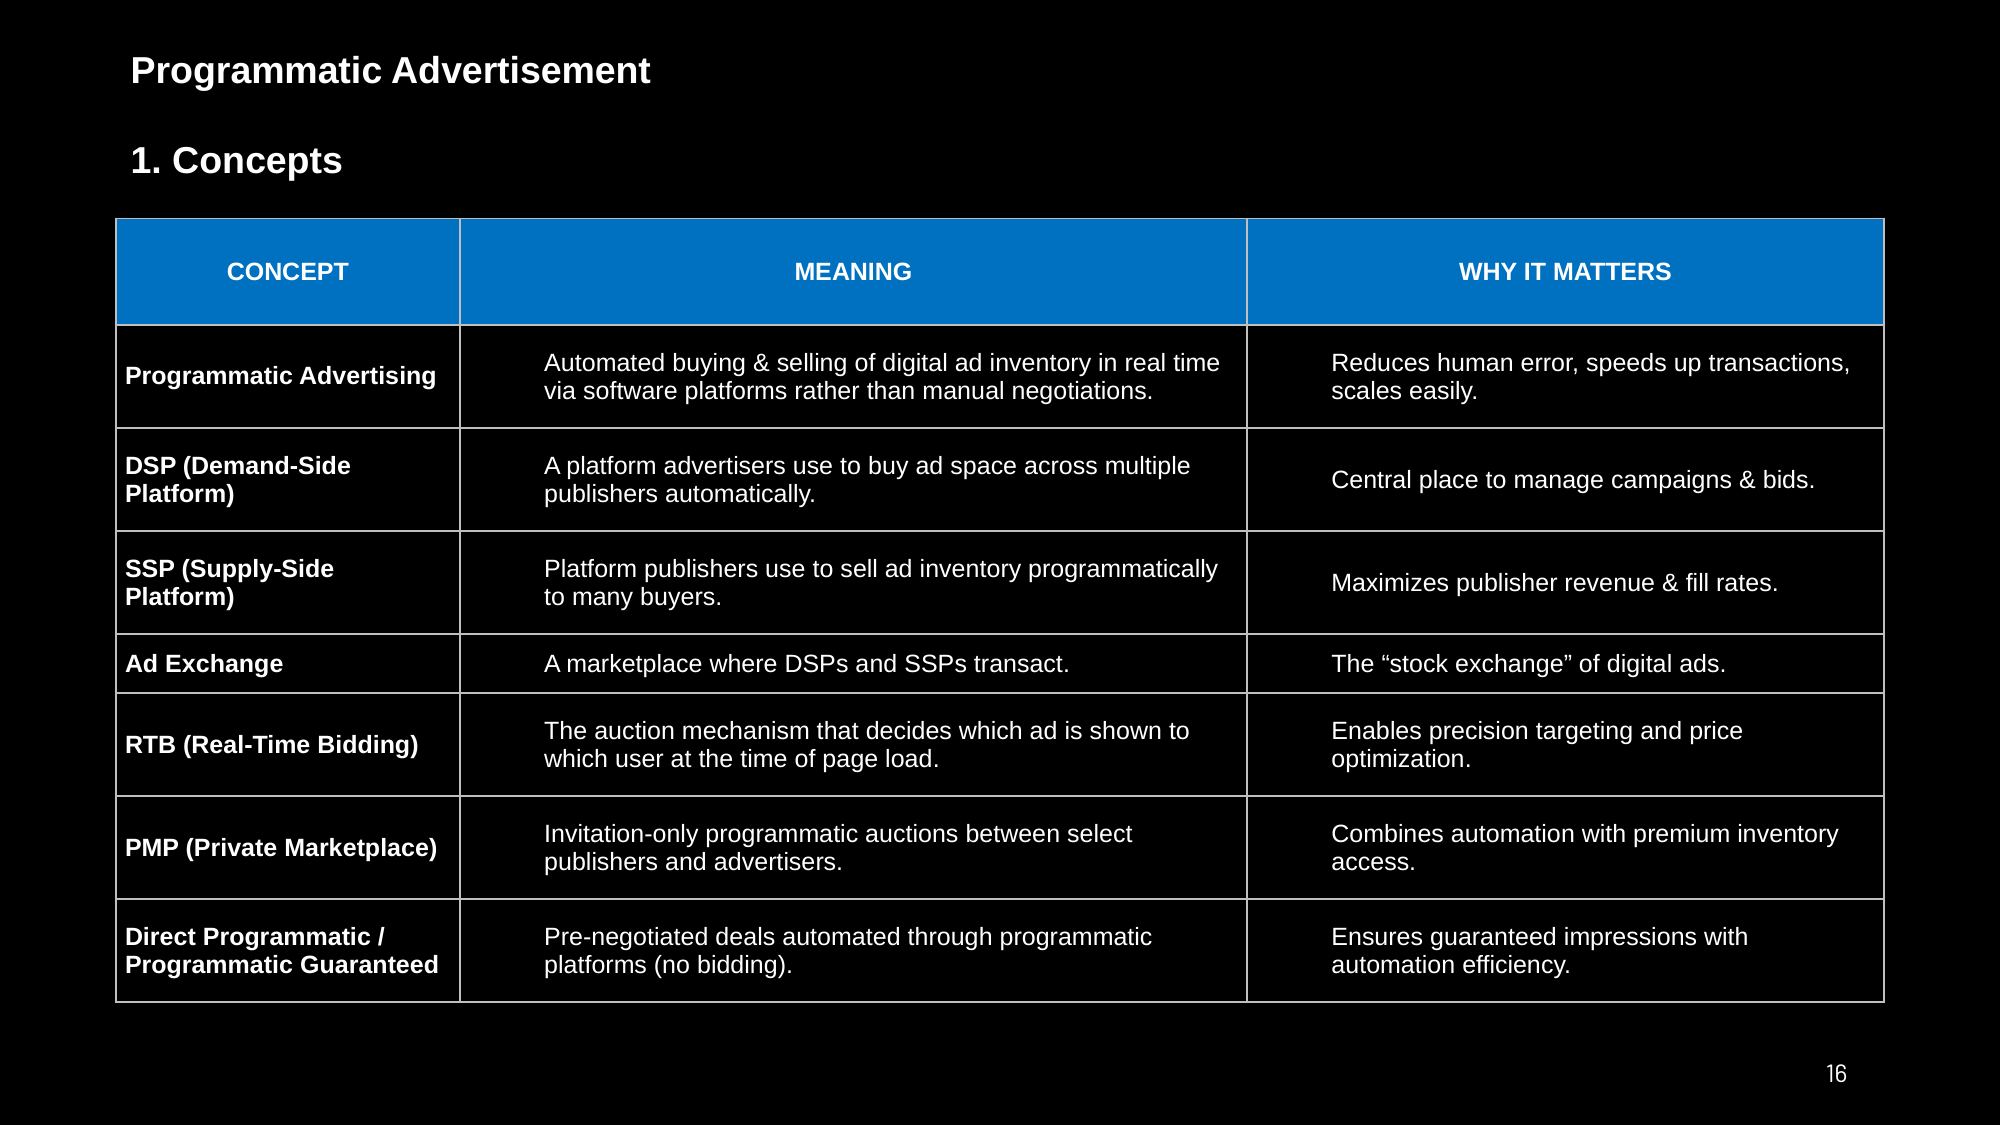

Programmatic Advertisement

1. Concepts
| CONCEPT | MEANING | WHY IT MATTERS |
| --- | --- | --- |
| Programmatic Advertising | Automated buying & selling of digital ad inventory in real time via software platforms rather than manual negotiations. | Reduces human error, speeds up transactions, scales easily. |
| DSP (Demand-Side Platform) | A platform advertisers use to buy ad space across multiple publishers automatically. | Central place to manage campaigns & bids. |
| SSP (Supply-Side Platform) | Platform publishers use to sell ad inventory programmatically to many buyers. | Maximizes publisher revenue & fill rates. |
| Ad Exchange | A marketplace where DSPs and SSPs transact. | The “stock exchange” of digital ads. |
| RTB (Real-Time Bidding) | The auction mechanism that decides which ad is shown to which user at the time of page load. | Enables precision targeting and price optimization. |
| PMP (Private Marketplace) | Invitation-only programmatic auctions between select publishers and advertisers. | Combines automation with premium inventory access. |
| Direct Programmatic / Programmatic Guaranteed | Pre-negotiated deals automated through programmatic platforms (no bidding). | Ensures guaranteed impressions with automation efficiency. |
16